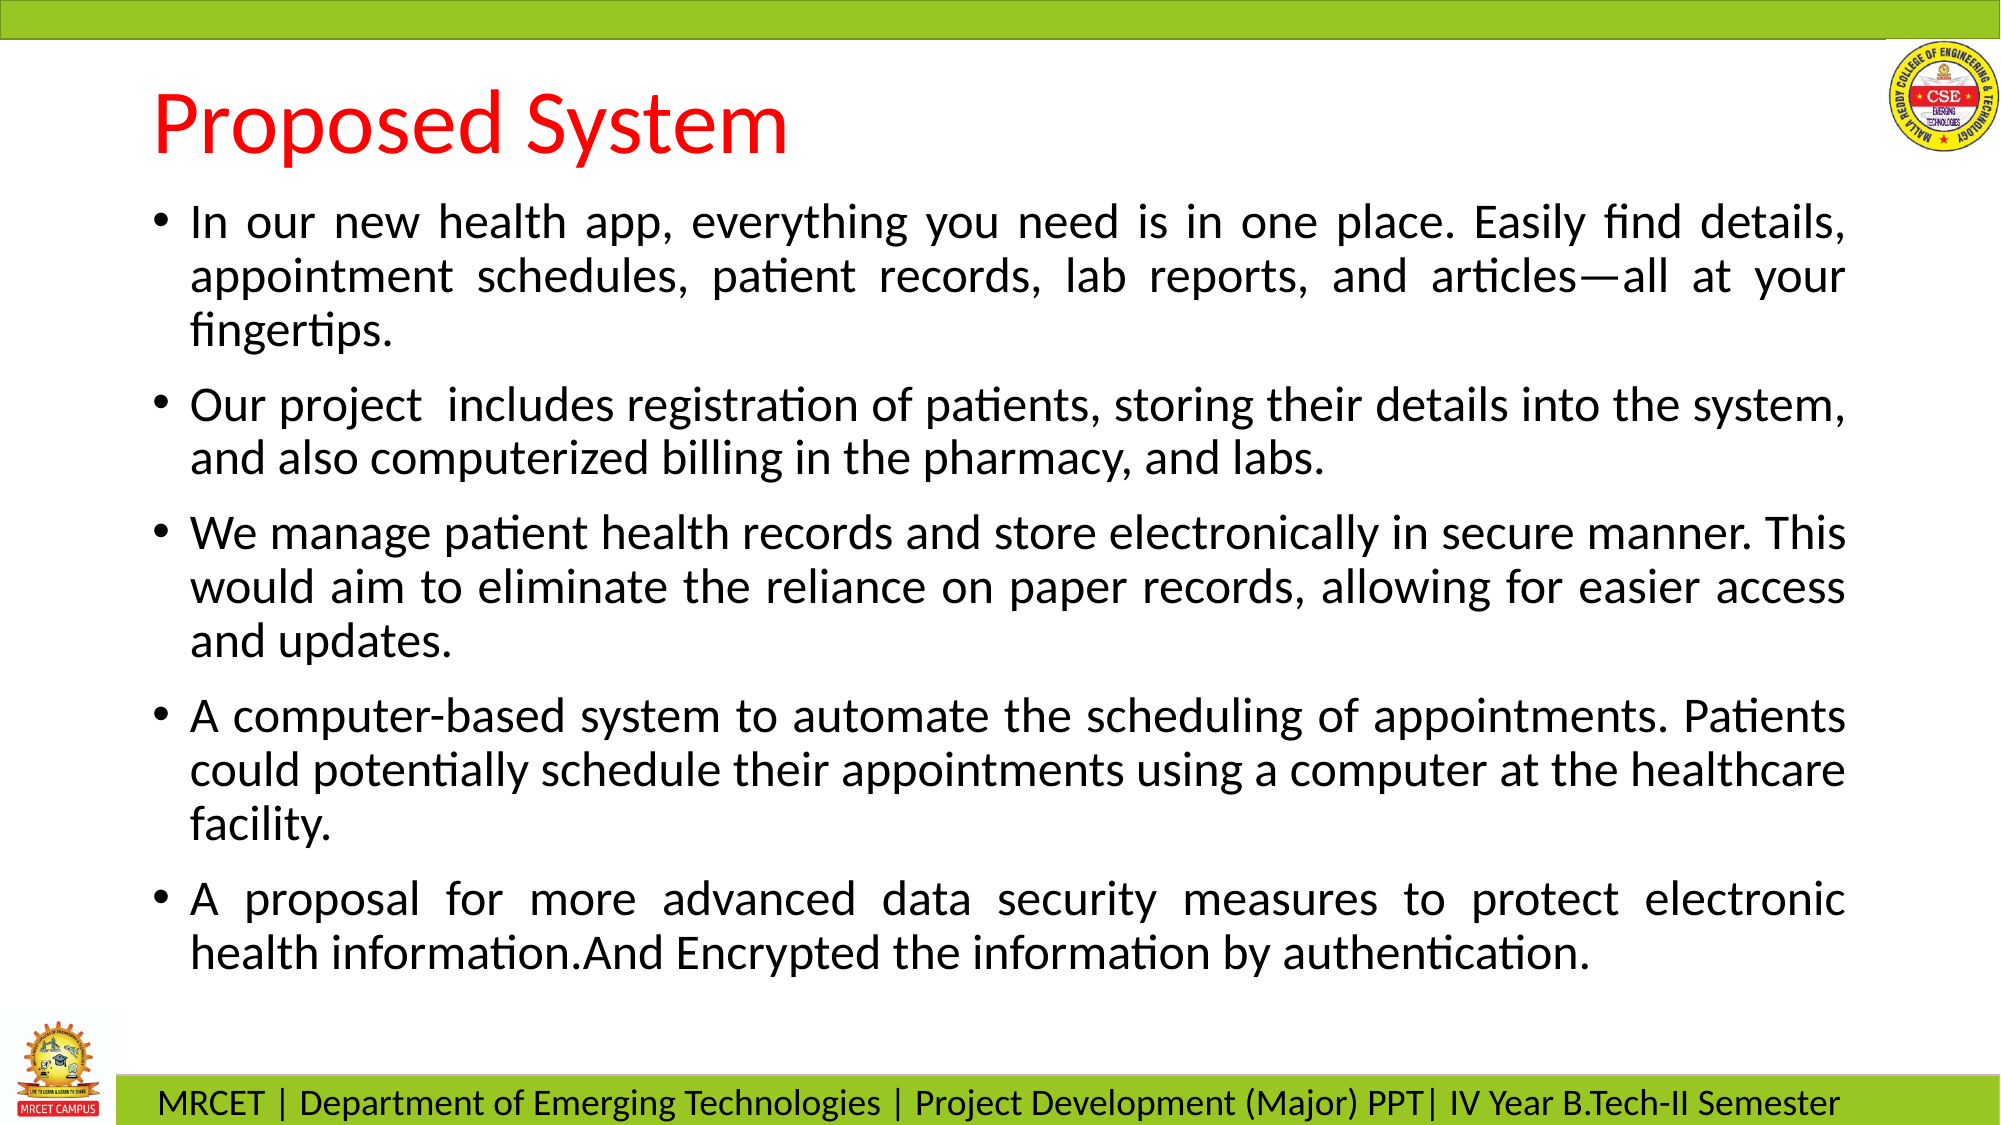

# Proposed System
In our new health app, everything you need is in one place. Easily find details, appointment schedules, patient records, lab reports, and articles—all at your fingertips.
Our project  includes registration of patients, storing their details into the system, and also computerized billing in the pharmacy, and labs.
We manage patient health records and store electronically in secure manner. This would aim to eliminate the reliance on paper records, allowing for easier access and updates.
A computer-based system to automate the scheduling of appointments. Patients could potentially schedule their appointments using a computer at the healthcare facility.
A proposal for more advanced data security measures to protect electronic health information.And Encrypted the information by authentication.